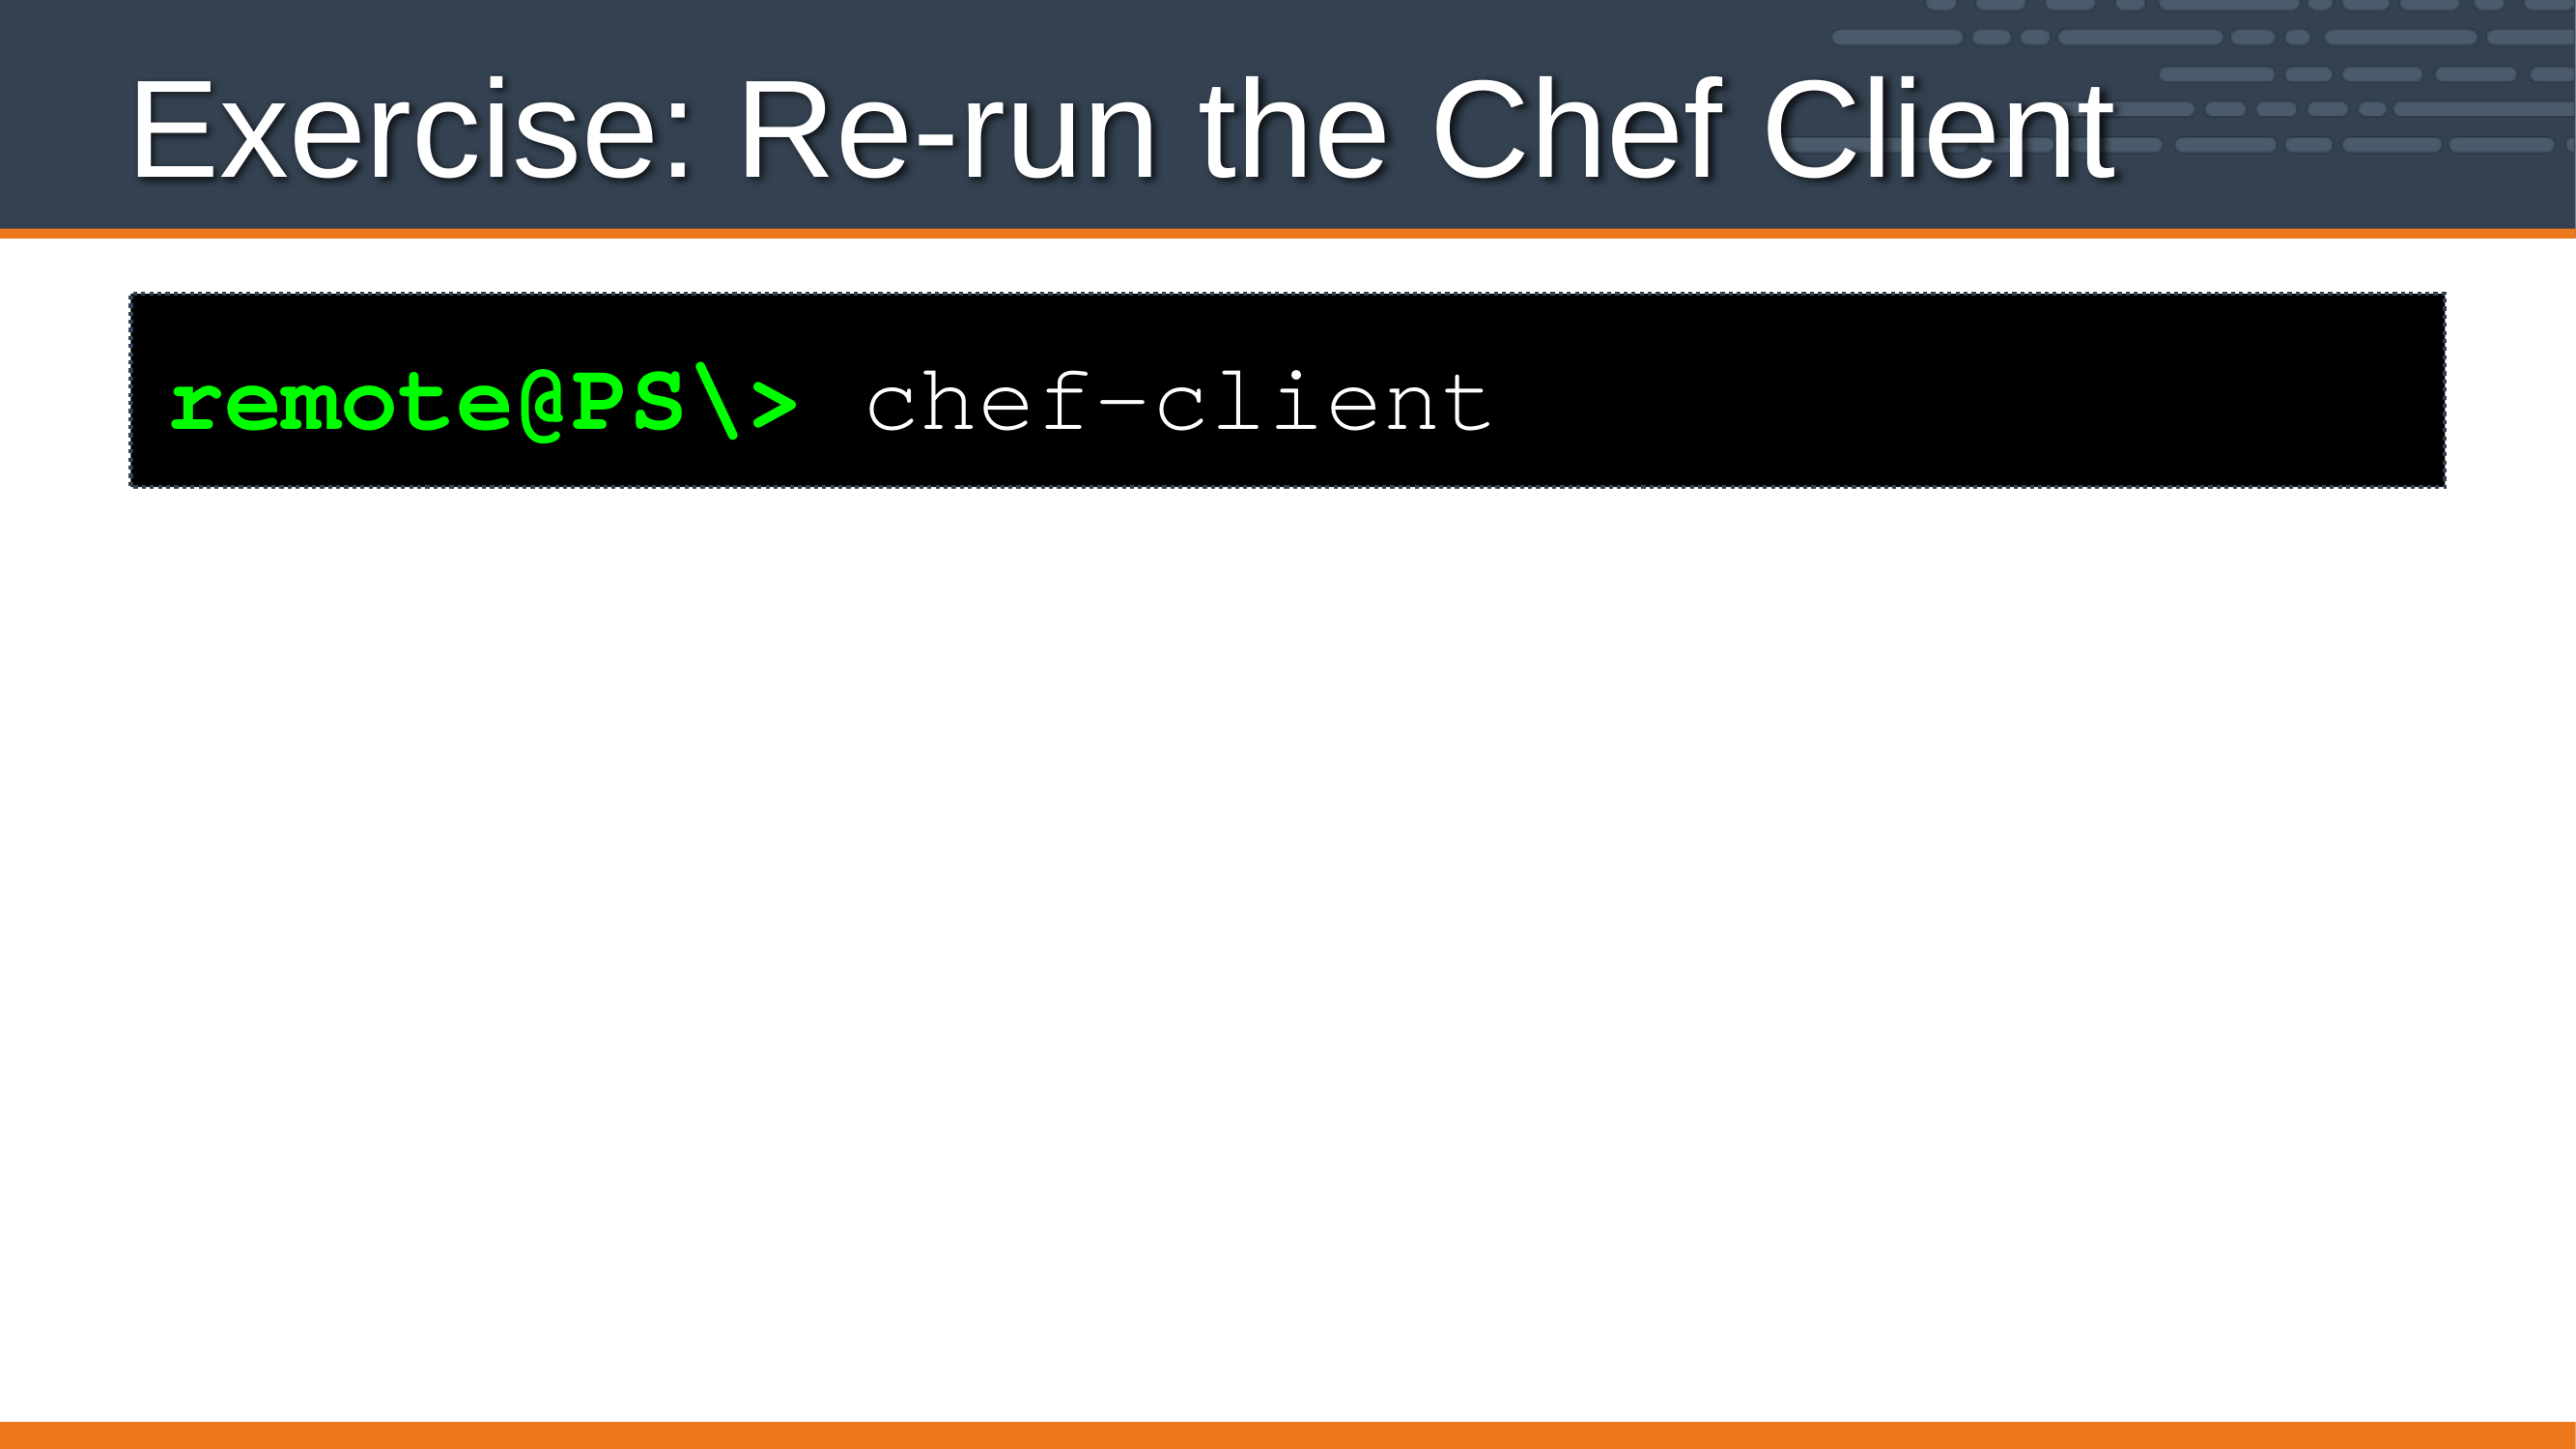

# Exercise: Re-run the Chef Client

remote@PS\> chef-client